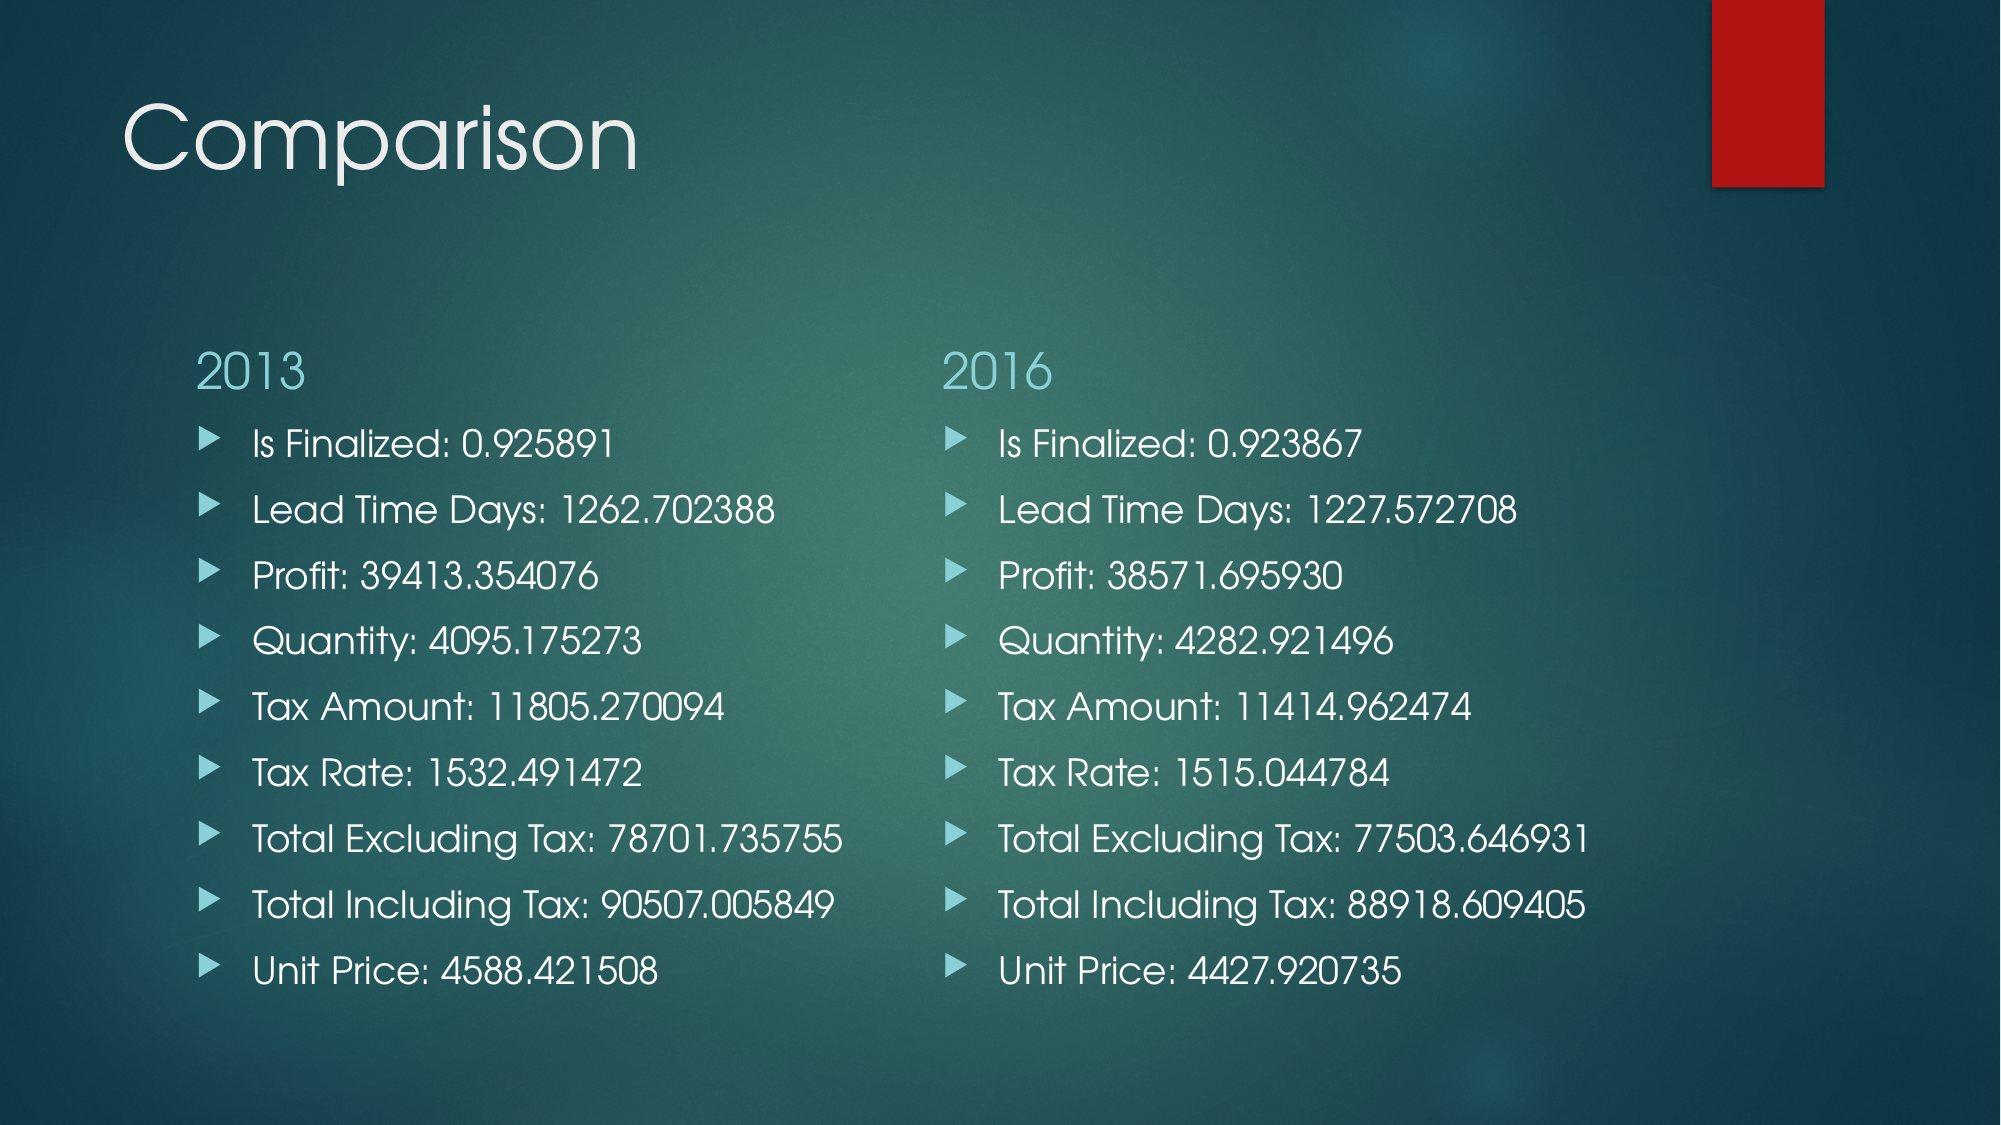

# Comparison
2013
2016
Is Finalized: 0.925891
Lead Time Days: 1262.702388
Profit: 39413.354076
Quantity: 4095.175273
Tax Amount: 11805.270094
Tax Rate: 1532.491472
Total Excluding Tax: 78701.735755
Total Including Tax: 90507.005849
Unit Price: 4588.421508
Is Finalized: 0.923867
Lead Time Days: 1227.572708
Profit: 38571.695930
Quantity: 4282.921496
Tax Amount: 11414.962474
Tax Rate: 1515.044784
Total Excluding Tax: 77503.646931
Total Including Tax: 88918.609405
Unit Price: 4427.920735